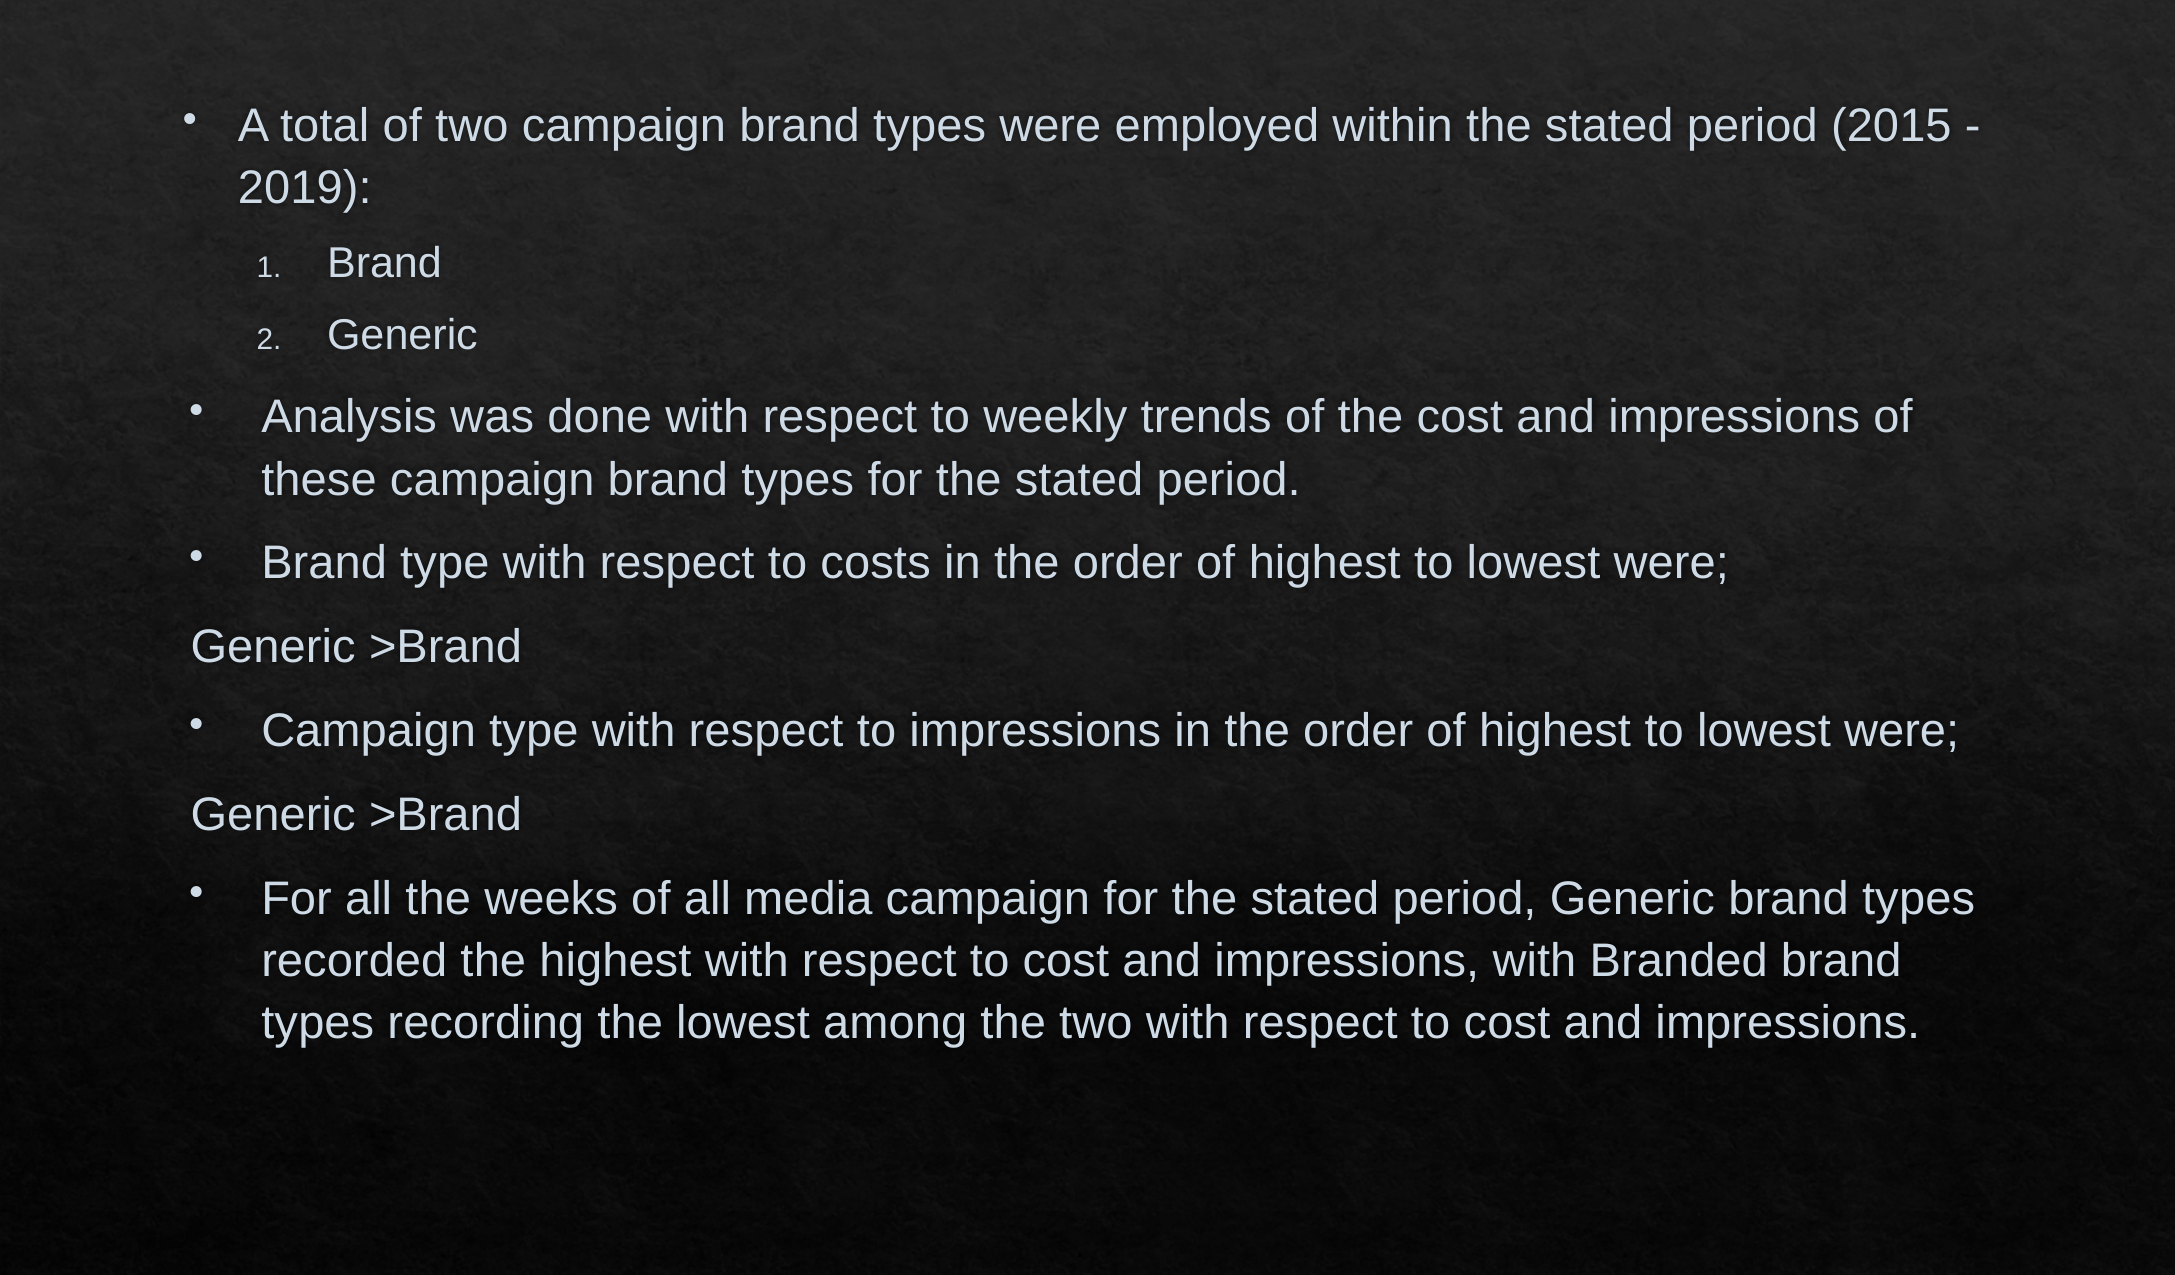

A total of two campaign brand types were employed within the stated period (2015 - 2019):
Brand
Generic
Analysis was done with respect to weekly trends of the cost and impressions of these campaign brand types for the stated period.
Brand type with respect to costs in the order of highest to lowest were;
Generic >Brand
Campaign type with respect to impressions in the order of highest to lowest were;
Generic >Brand
For all the weeks of all media campaign for the stated period, Generic brand types recorded the highest with respect to cost and impressions, with Branded brand types recording the lowest among the two with respect to cost and impressions.